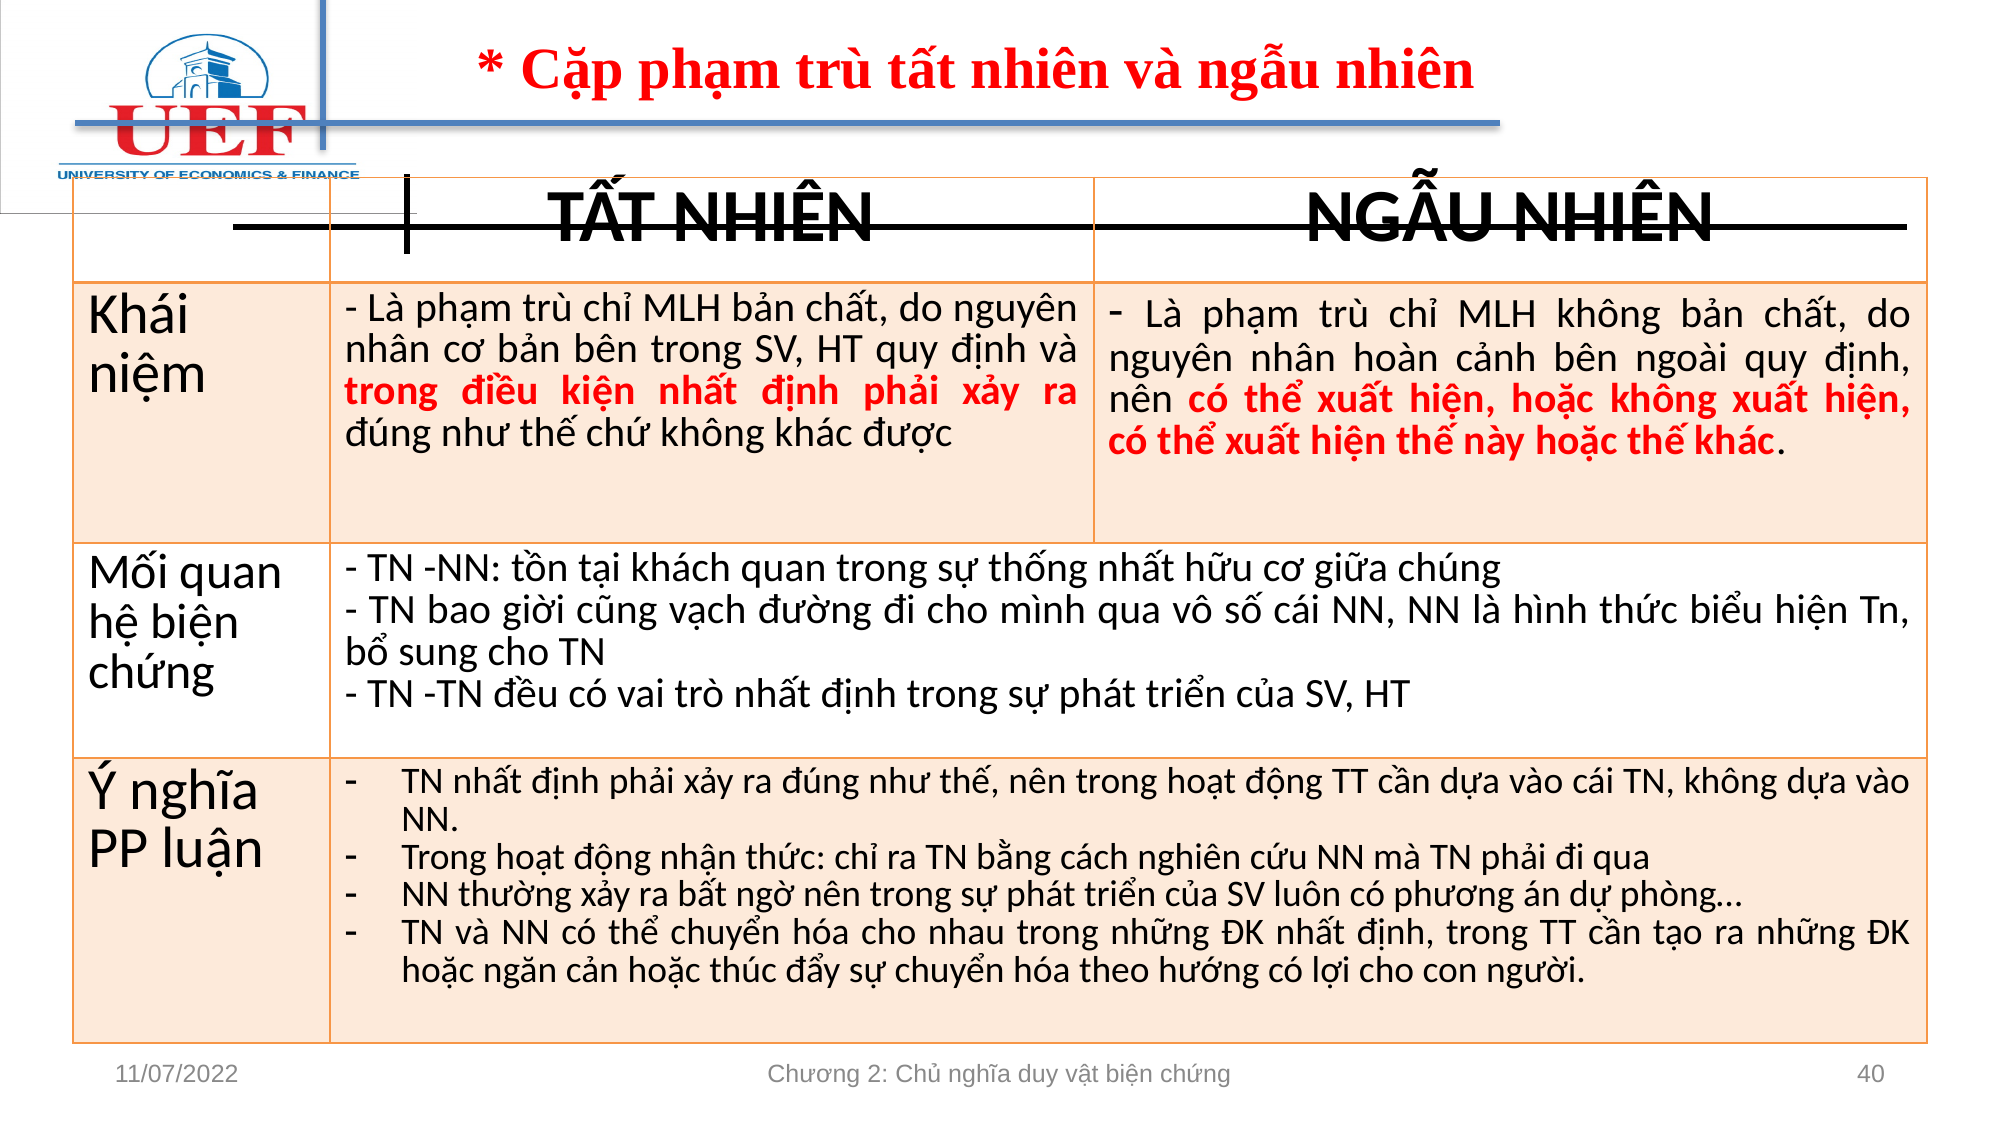

* Cặp phạm trù tất nhiên và ngẫu nhiên
|  | TẤT NHIÊN | NGẪU NHIÊN |
| --- | --- | --- |
| Khái niệm | - Là phạm trù chỉ MLH bản chất, do nguyên nhân cơ bản bên trong SV, HT quy định và trong điều kiện nhất định phải xảy ra đúng như thế chứ không khác được | - Là phạm trù chỉ MLH không bản chất, do nguyên nhân hoàn cảnh bên ngoài quy định, nên có thể xuất hiện, hoặc không xuất hiện, có thể xuất hiện thế này hoặc thế khác. |
| Mối quan hệ biện chứng | - TN -NN: tồn tại khách quan trong sự thống nhất hữu cơ giữa chúng - TN bao giời cũng vạch đường đi cho mình qua vô số cái NN, NN là hình thức biểu hiện Tn, bổ sung cho TN - TN -TN đều có vai trò nhất định trong sự phát triển của SV, HT |  |
| Ý nghĩa PP luận | TN nhất định phải xảy ra đúng như thế, nên trong hoạt động TT cần dựa vào cái TN, không dựa vào NN. Trong hoạt động nhận thức: chỉ ra TN bằng cách nghiên cứu NN mà TN phải đi qua NN thường xảy ra bất ngờ nên trong sự phát triển của SV luôn có phương án dự phòng… TN và NN có thể chuyển hóa cho nhau trong những ĐK nhất định, trong TT cần tạo ra những ĐK hoặc ngăn cản hoặc thúc đẩy sự chuyển hóa theo hướng có lợi cho con người. |  |
11/07/2022
Chương 2: Chủ nghĩa duy vật biện chứng
40